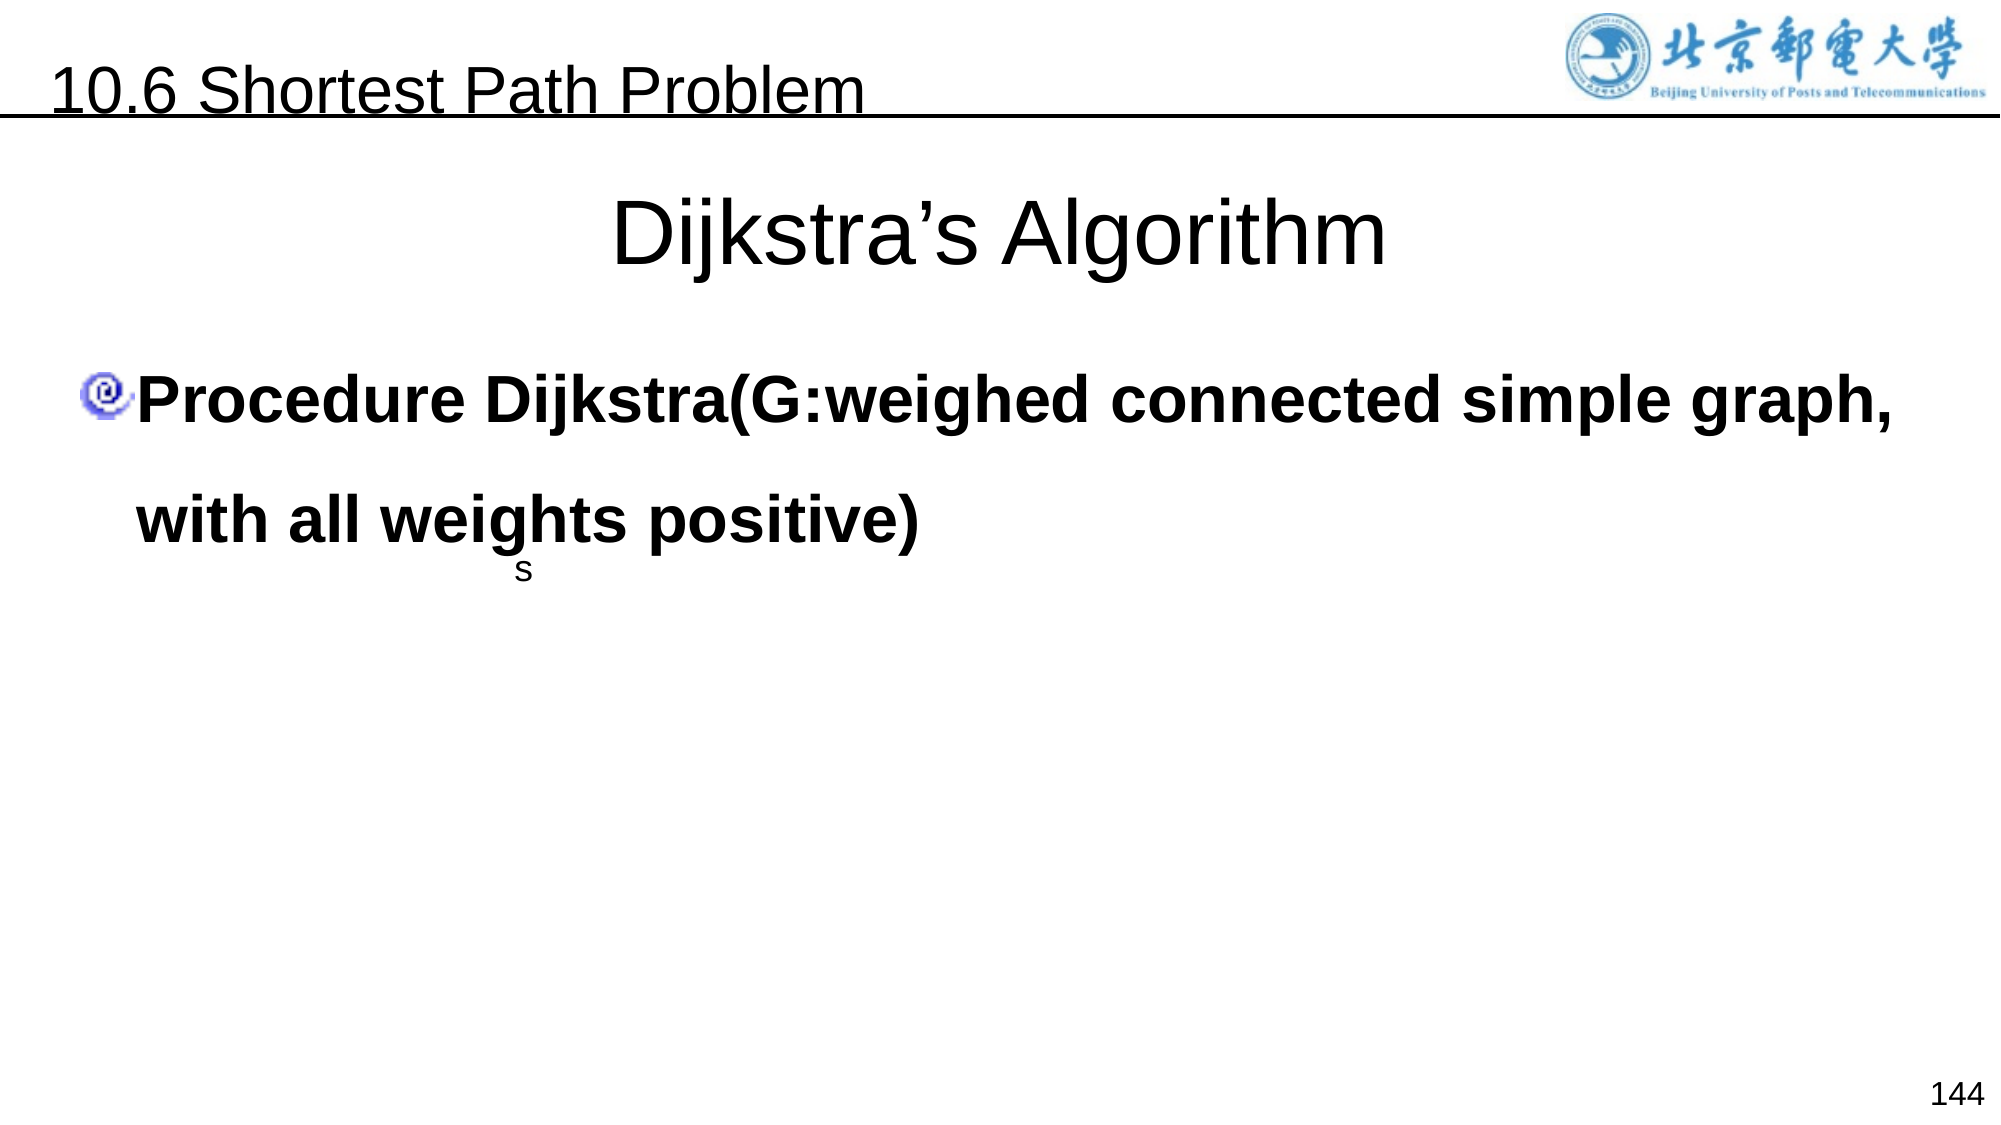

10.6 Shortest Path Problem
Dijkstra’s Algorithm
Procedure Dijkstra(G:weighed connected simple graph, with all weights positive)
s